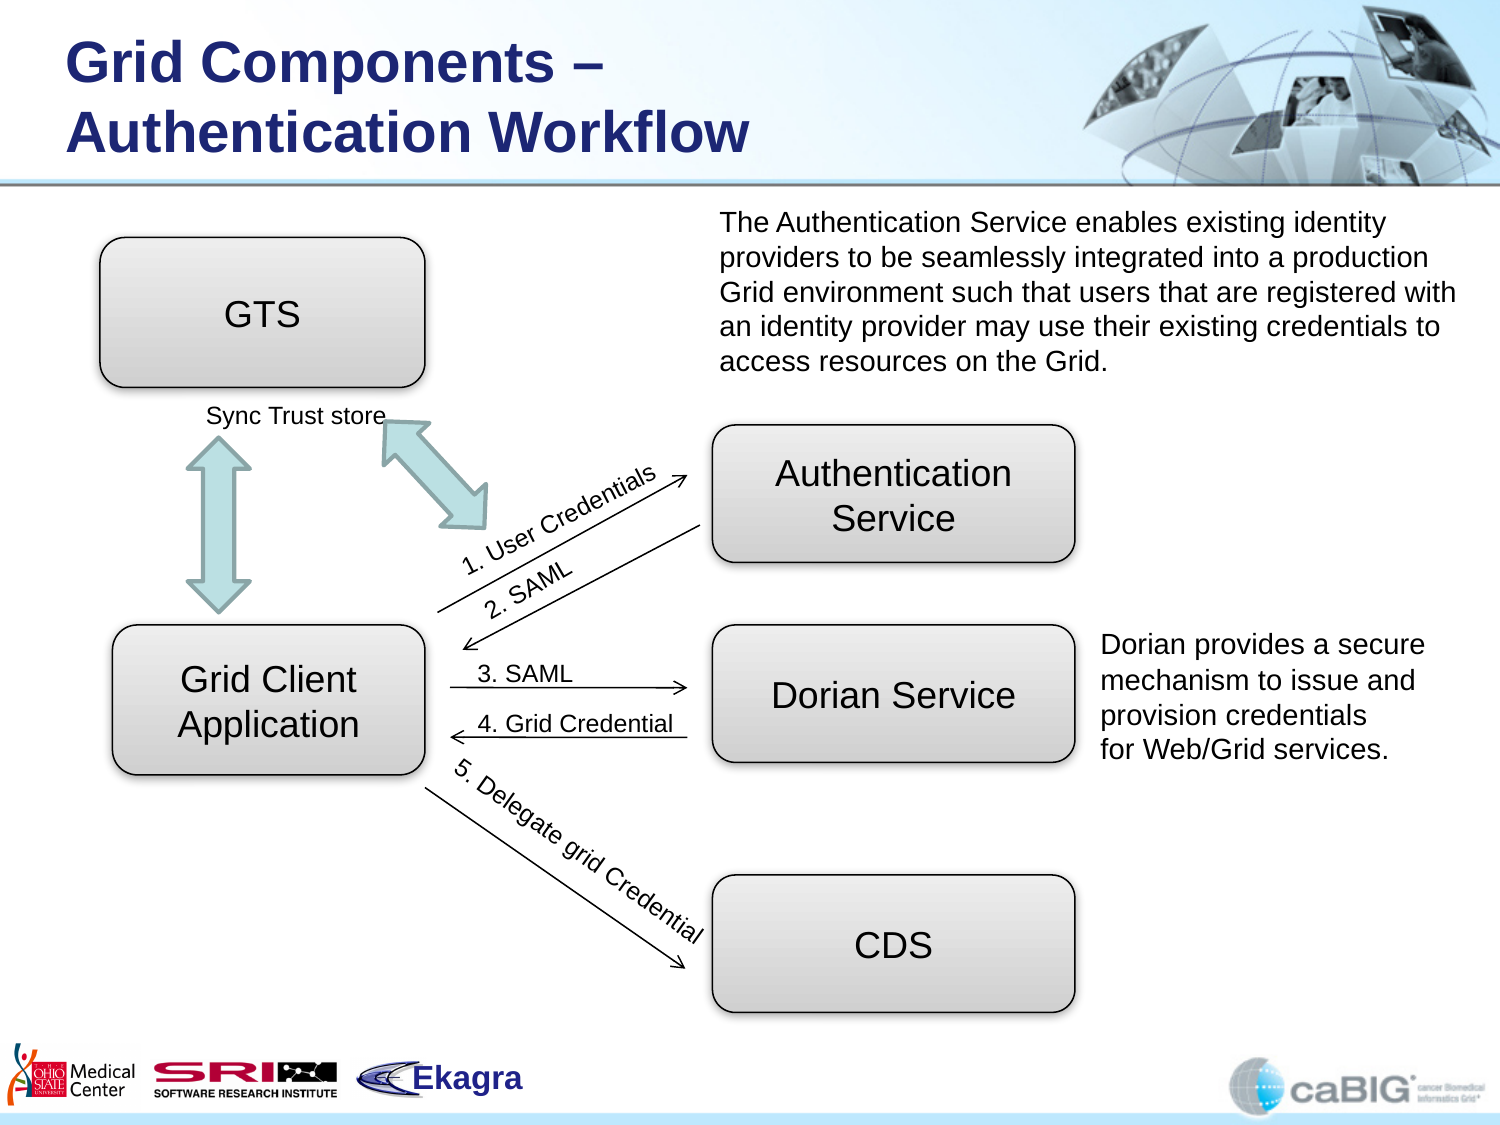

# Grid Components – Authentication Workflow
The Authentication Service enables existing identity
providers to be seamlessly integrated into a production
Grid environment such that users that are registered with an identity provider may use their existing credentials to access resources on the Grid.

GTS
Sync Trust store

Authentication Service

1. User Credentials
2. SAML
Dorian provides a secure
mechanism to issue and
provision credentials
for Web/Grid services.
Grid Client Application
Dorian Service
3. SAML
4. Grid Credential
5. Delegate grid Credential
CDS